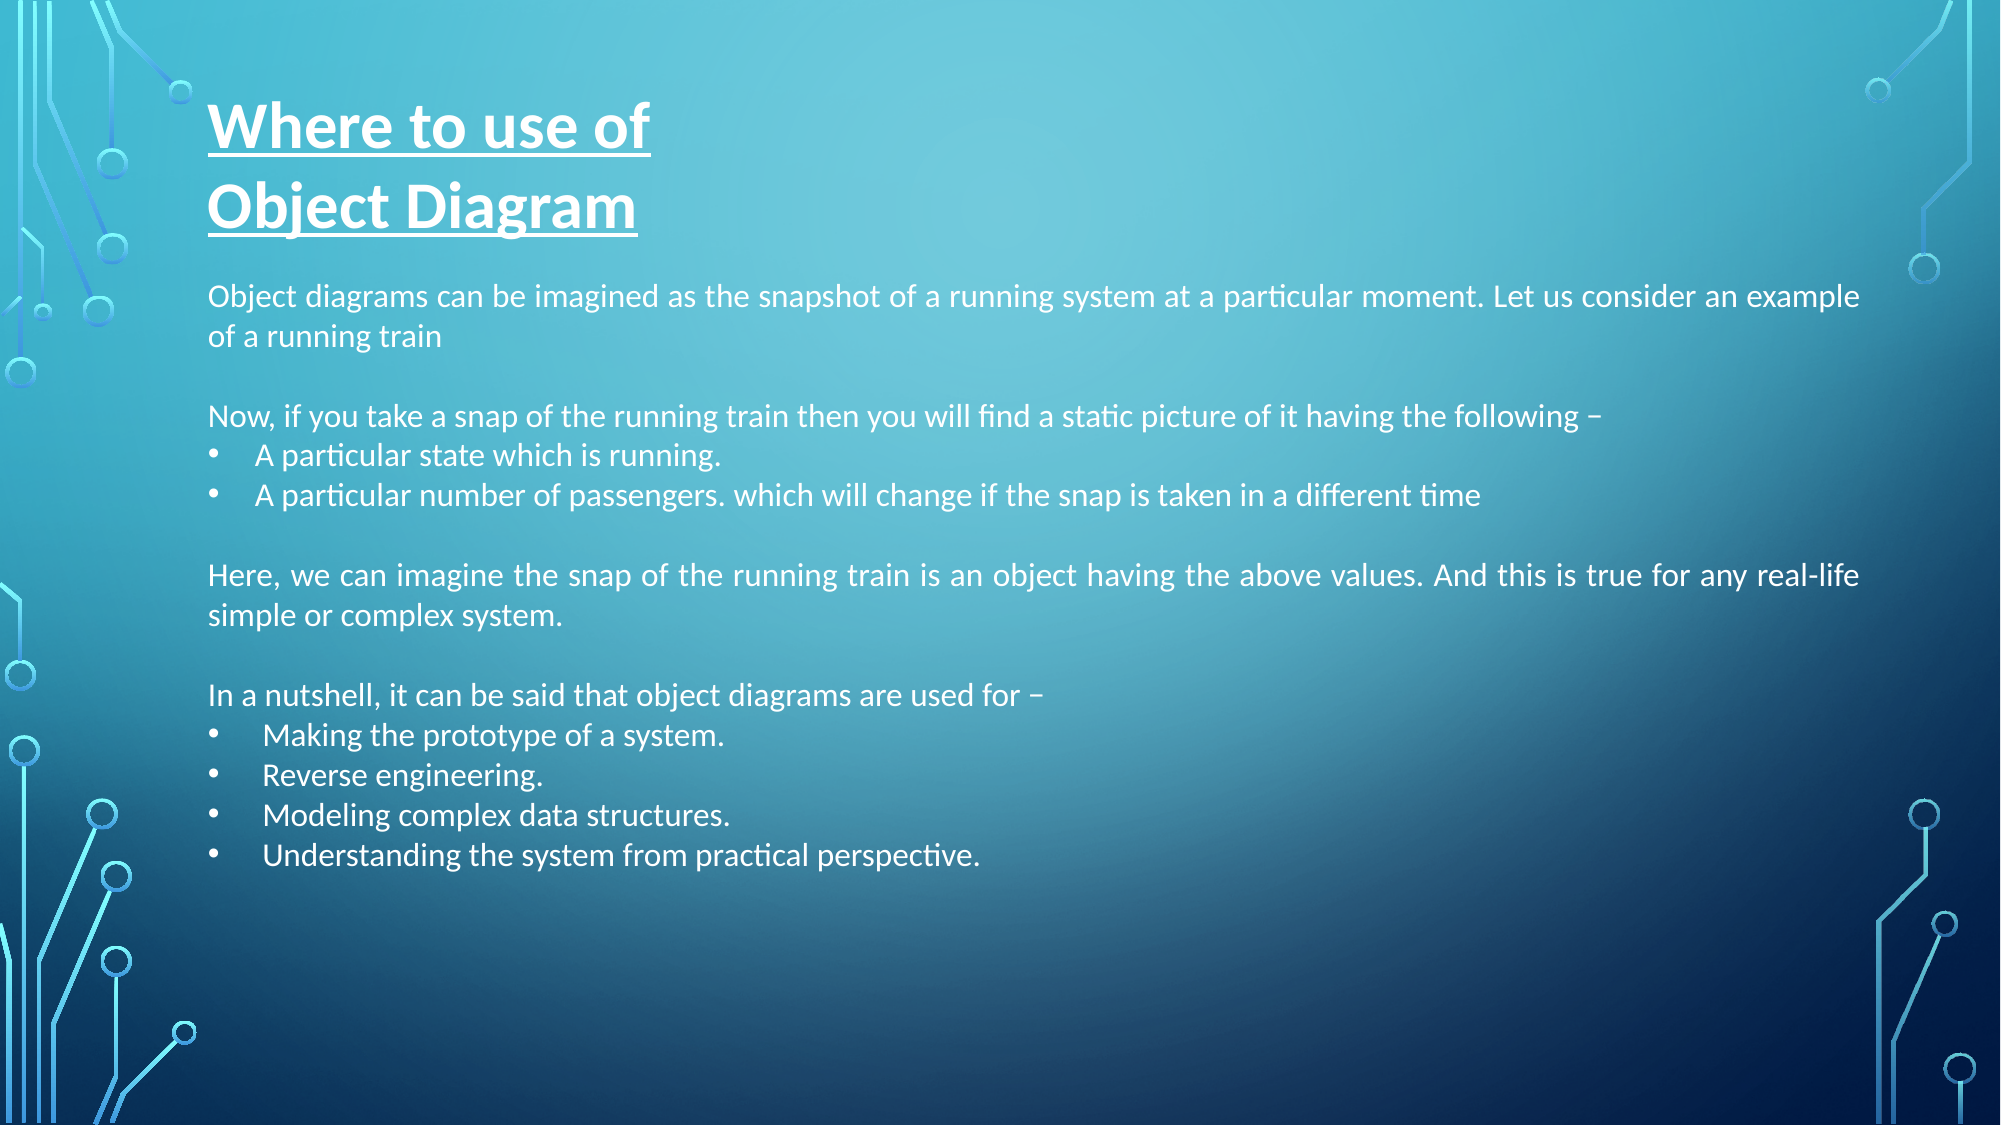

Where to use of
Object Diagram
Object diagrams can be imagined as the snapshot of a running system at a particular moment. Let us consider an example of a running train

Now, if you take a snap of the running train then you will find a static picture of it having the following −
A particular state which is running.
A particular number of passengers. which will change if the snap is taken in a different time

Here, we can imagine the snap of the running train is an object having the above values. And this is true for any real-life simple or complex system.

In a nutshell, it can be said that object diagrams are used for −
 Making the prototype of a system.
 Reverse engineering.
 Modeling complex data structures.
 Understanding the system from practical perspective.